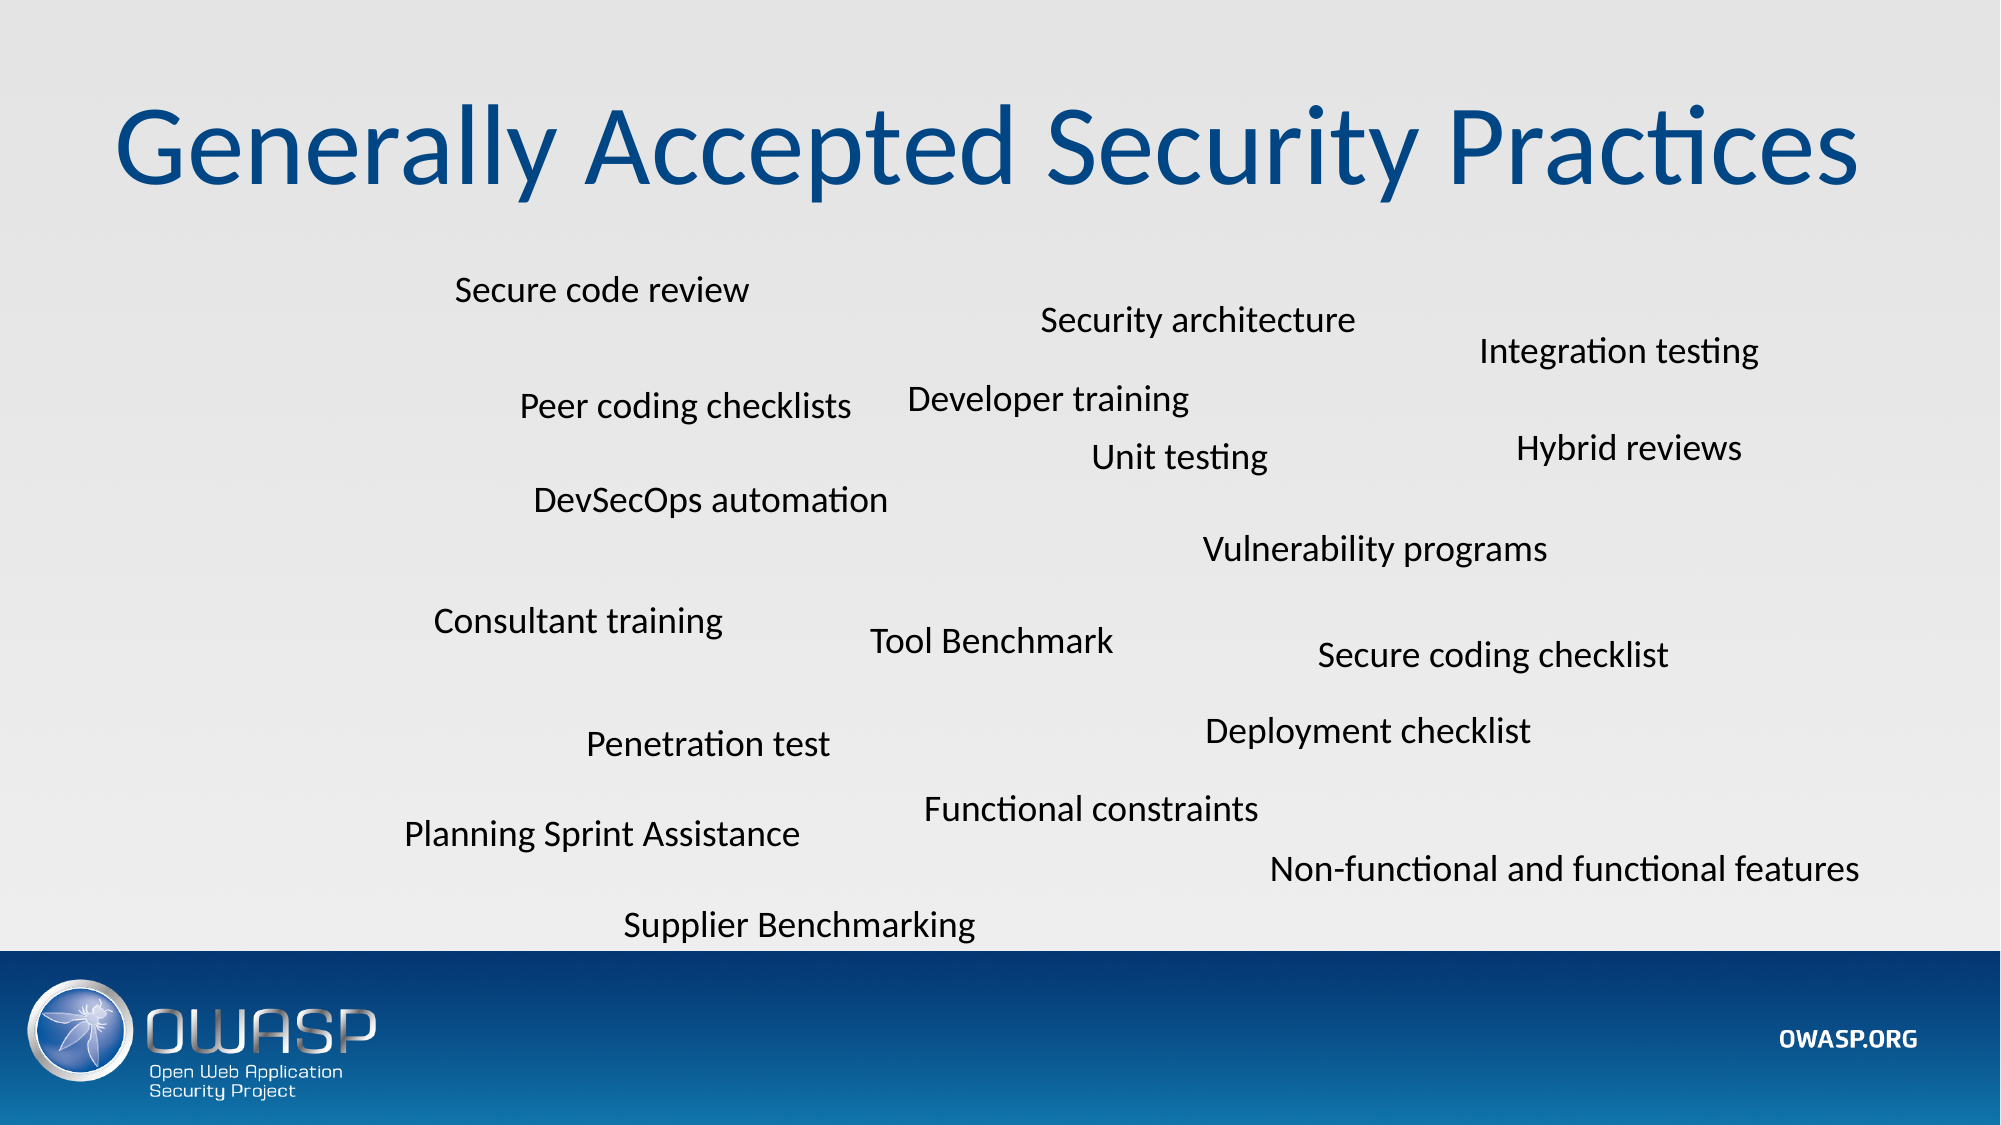

# Generally Accepted Security Practices
Secure code review
Security architecture
Integration testing
Developer training
Peer coding checklists
Hybrid reviews
Unit testing
DevSecOps automation
Vulnerability programs
Consultant training
Tool Benchmark
Secure coding checklist
Deployment checklist
Penetration test
Functional constraints
Planning Sprint Assistance
Non-functional and functional features
Supplier Benchmarking